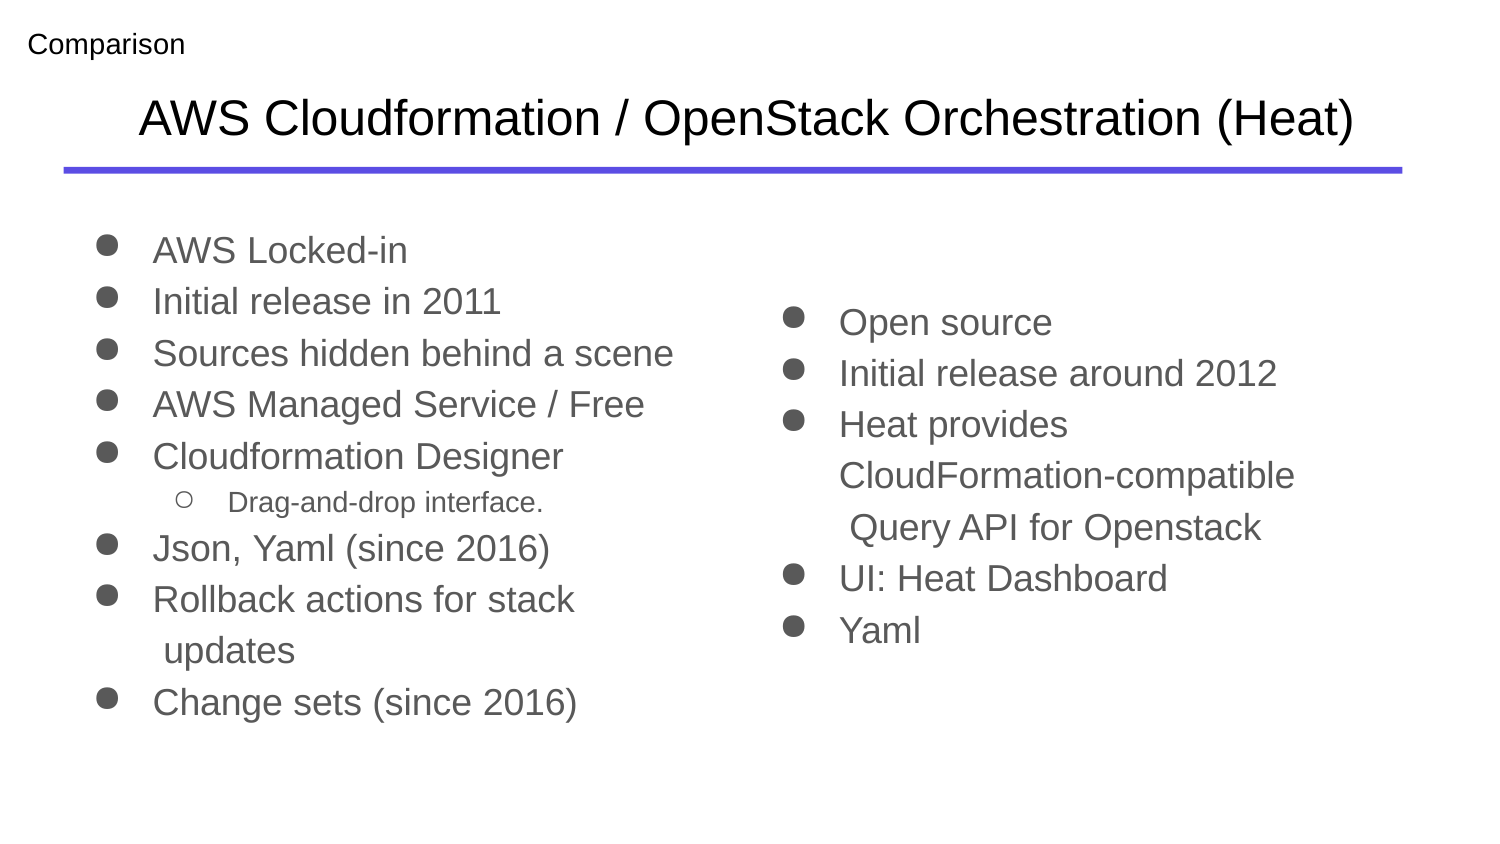

Comparison
# AWS Cloudformation / OpenStack Orchestration (Heat)

AWS Locked-in
Initial release in 2011
Sources hidden behind a scene
AWS Managed Service / Free
Cloudformation Designer
Drag-and-drop interface.
Json, Yaml (since 2016)
Rollback actions for stack  updates
Change sets (since 2016)
Open source
Initial release around 2012
Heat provides  CloudFormation-compatible  Query API for Openstack
UI: Heat Dashboard
Yaml